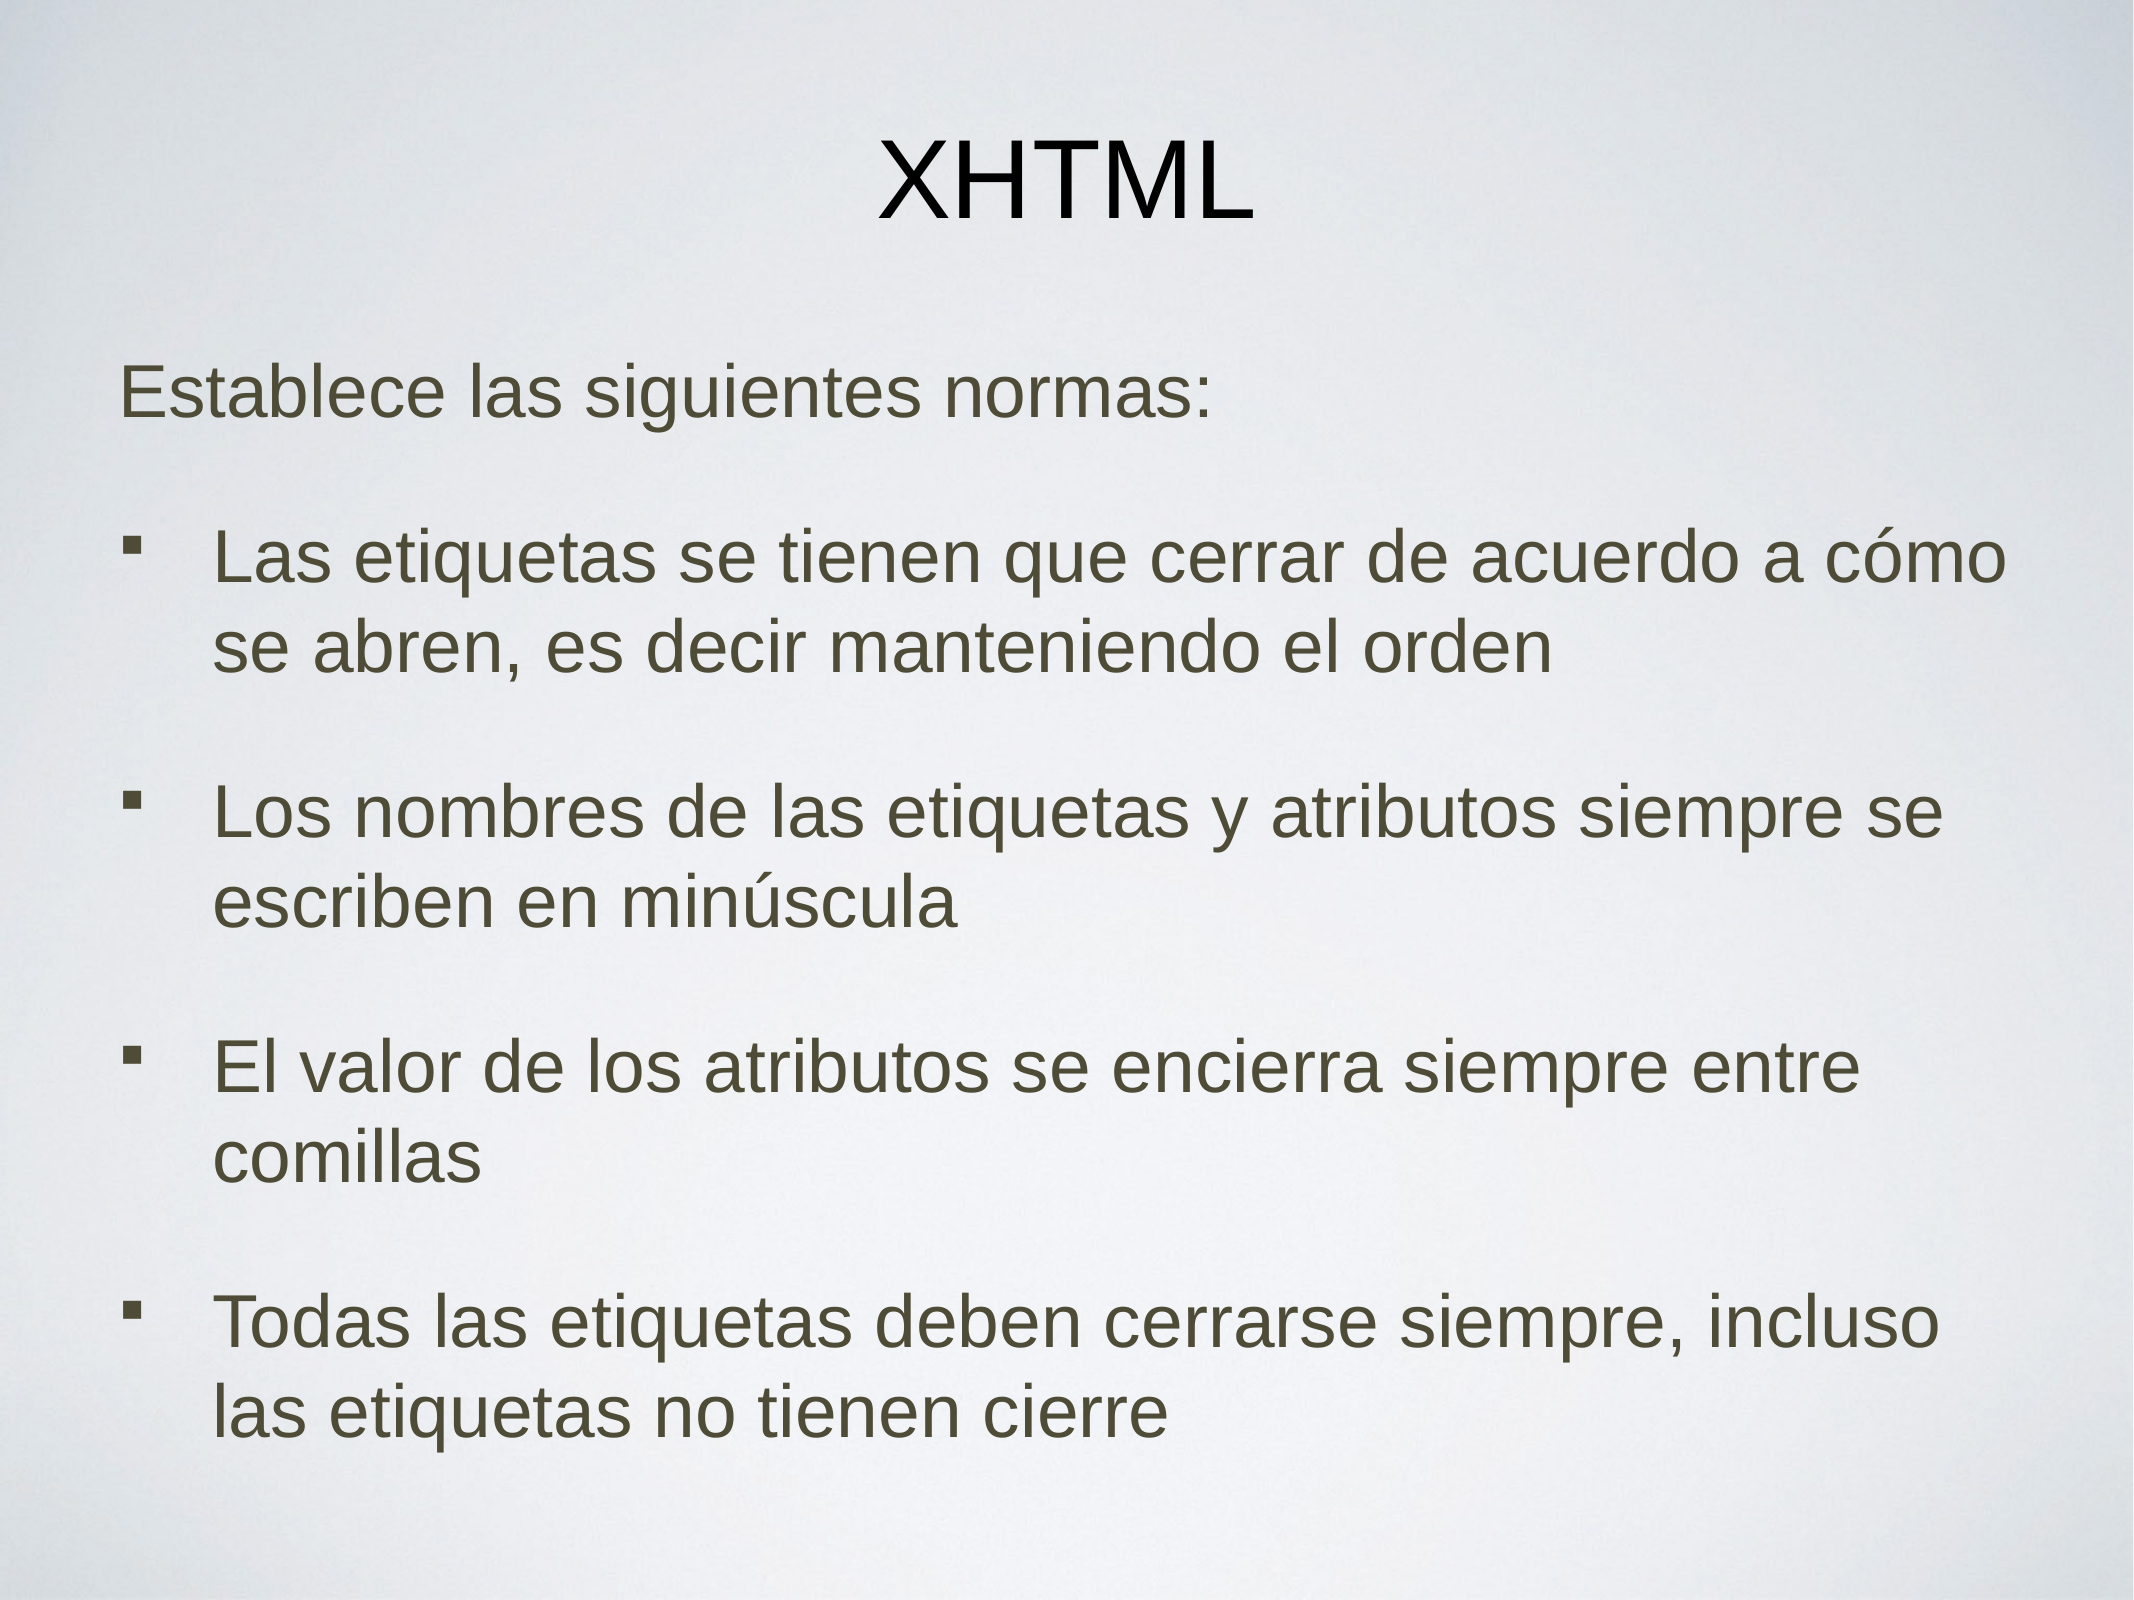

# XHTML
Establece las siguientes normas:
Las etiquetas se tienen que cerrar de acuerdo a cómo se abren, es decir manteniendo el orden
Los nombres de las etiquetas y atributos siempre se escriben en minúscula
El valor de los atributos se encierra siempre entre comillas
Todas las etiquetas deben cerrarse siempre, incluso las etiquetas no tienen cierre